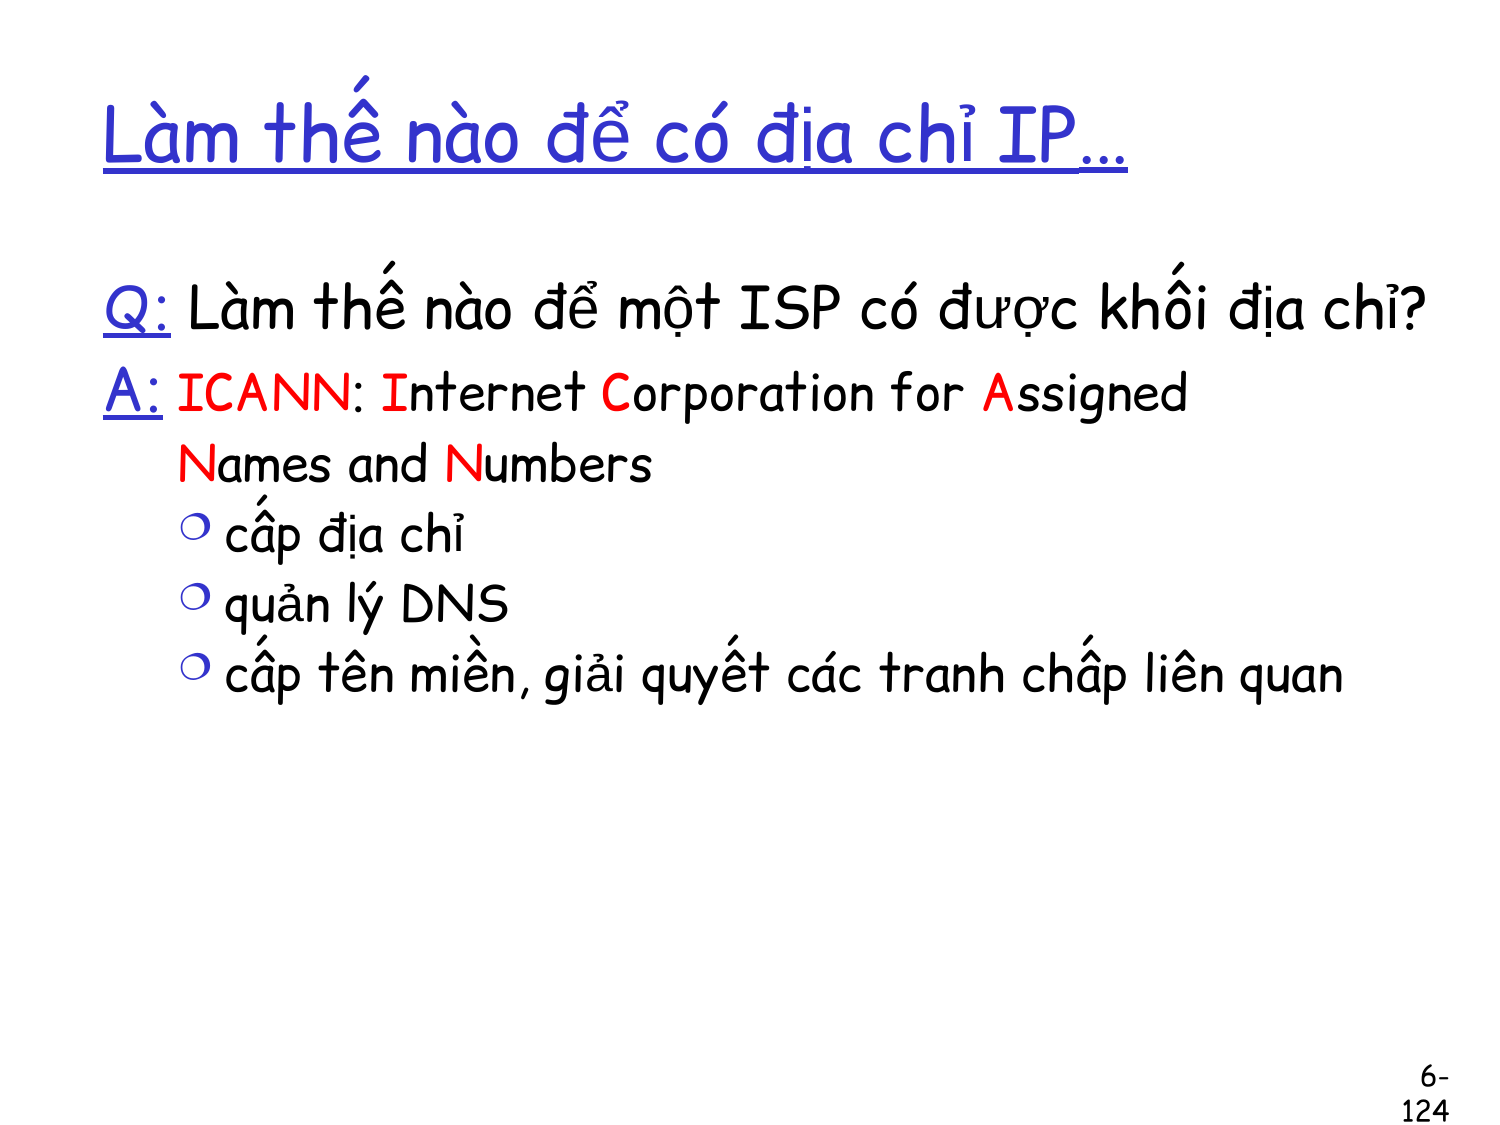

# Làm thế nào để có địa chỉ IP...
Q: Làm thế nào để một ISP có được khối địa chỉ?
A: ICANN: Internet Corporation for Assigned
     Names and Numbers
cấp địa chỉ
quản lý DNS
cấp tên miền, giải quyết các tranh chấp liên quan
6-124